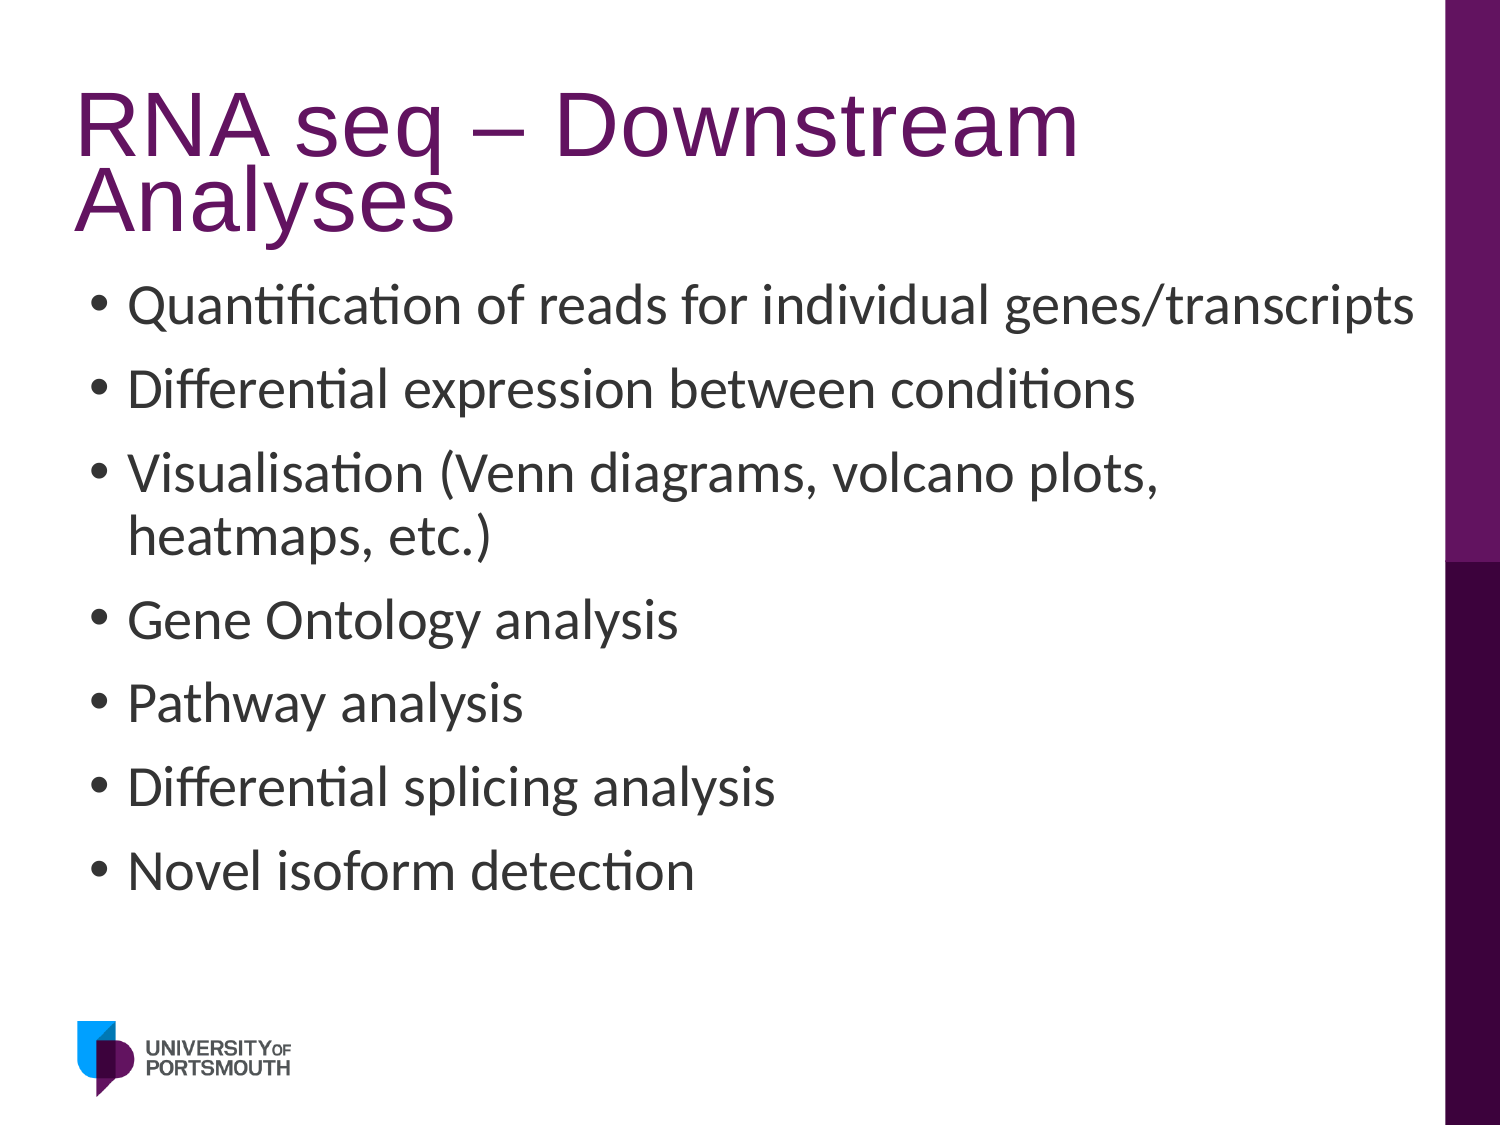

# RNA seq – Downstream Analyses
Quantification of reads for individual genes/transcripts
Differential expression between conditions
Visualisation (Venn diagrams, volcano plots, heatmaps, etc.)
Gene Ontology analysis
Pathway analysis
Differential splicing analysis
Novel isoform detection